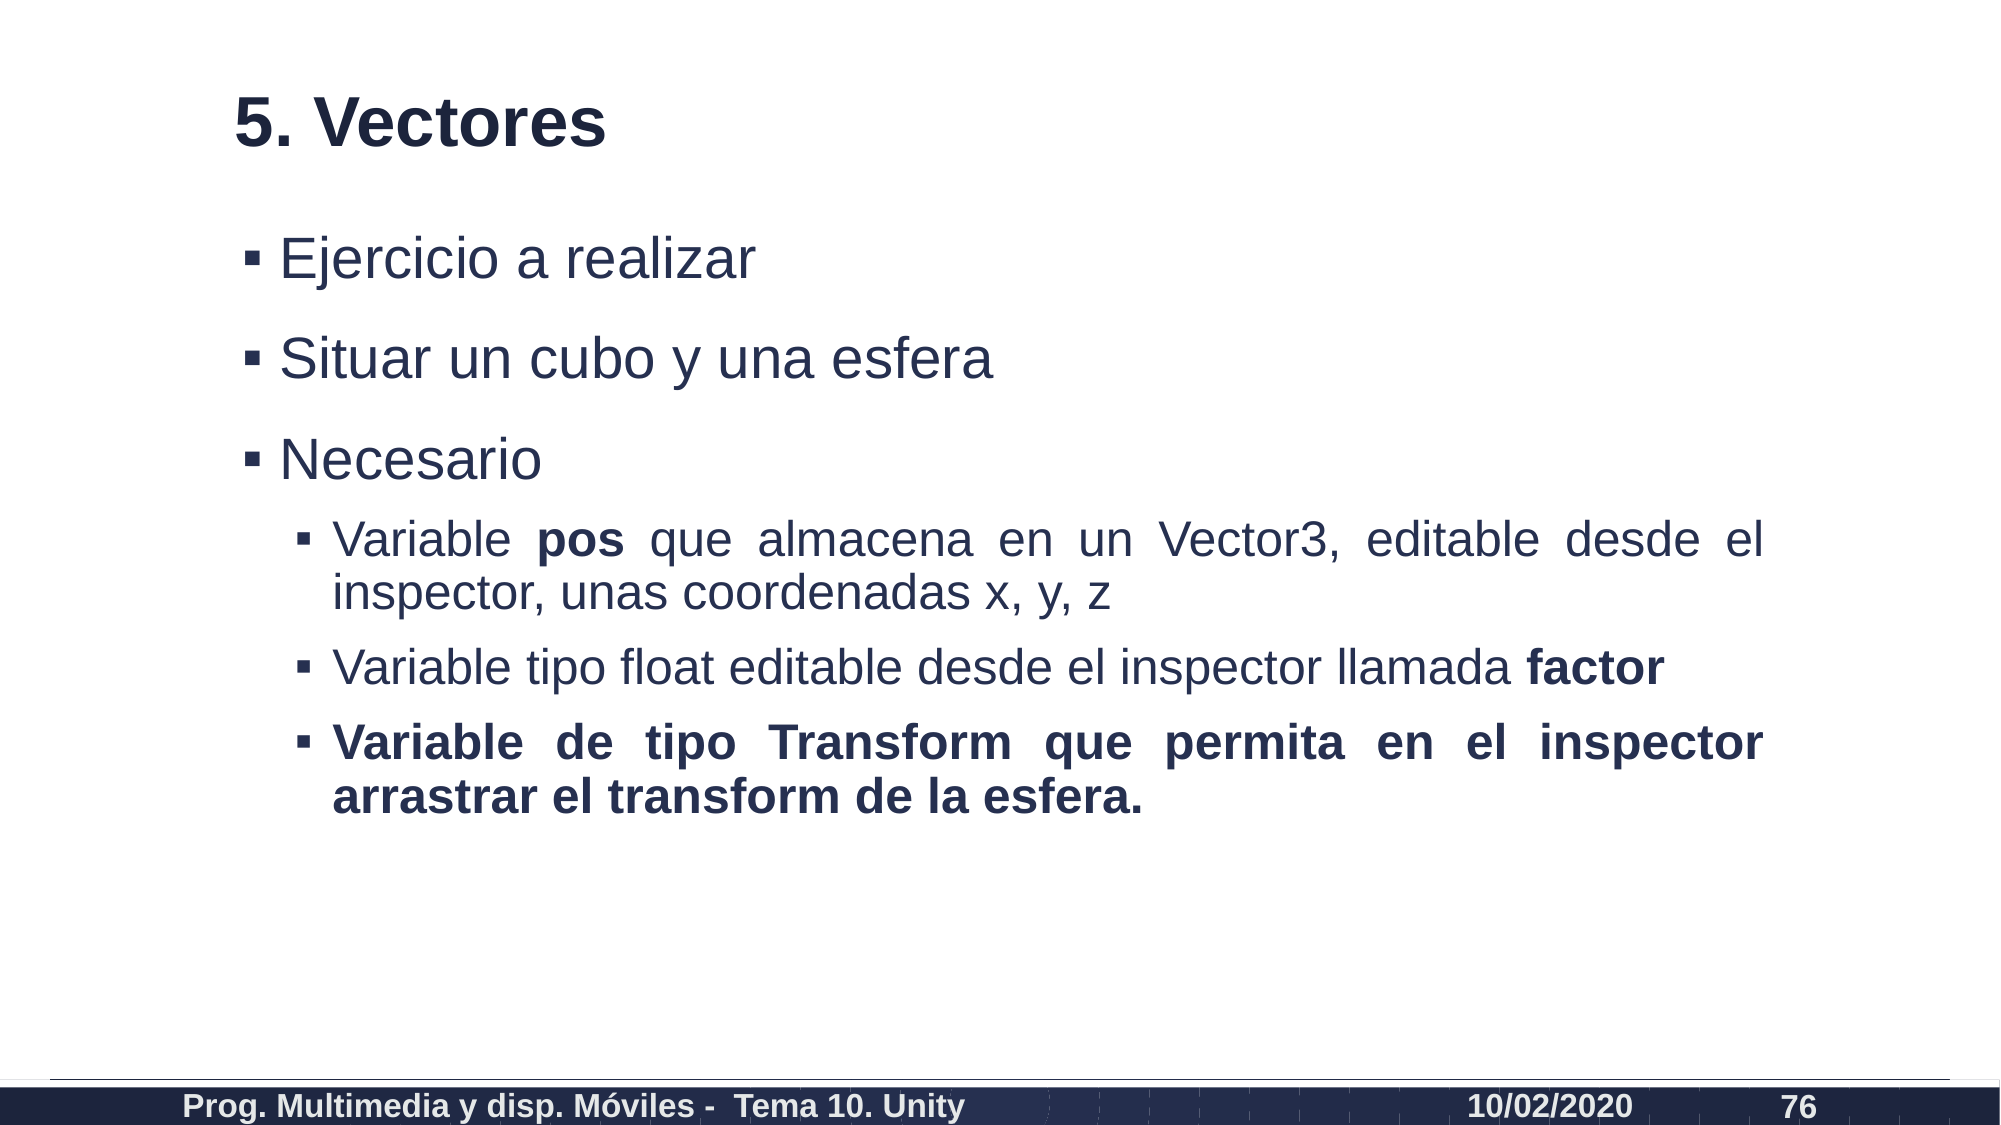

# 5. Vectores
Ejercicio a realizar
Situar un cubo y una esfera
Necesario
Variable pos que almacena en un Vector3, editable desde el inspector, unas coordenadas x, y, z
Variable tipo float editable desde el inspector llamada factor
Variable de tipo Transform que permita en el inspector arrastrar el transform de la esfera.

Prog. Multimedia y disp. Móviles -  Tema 10. Unity
10/02/2020
76